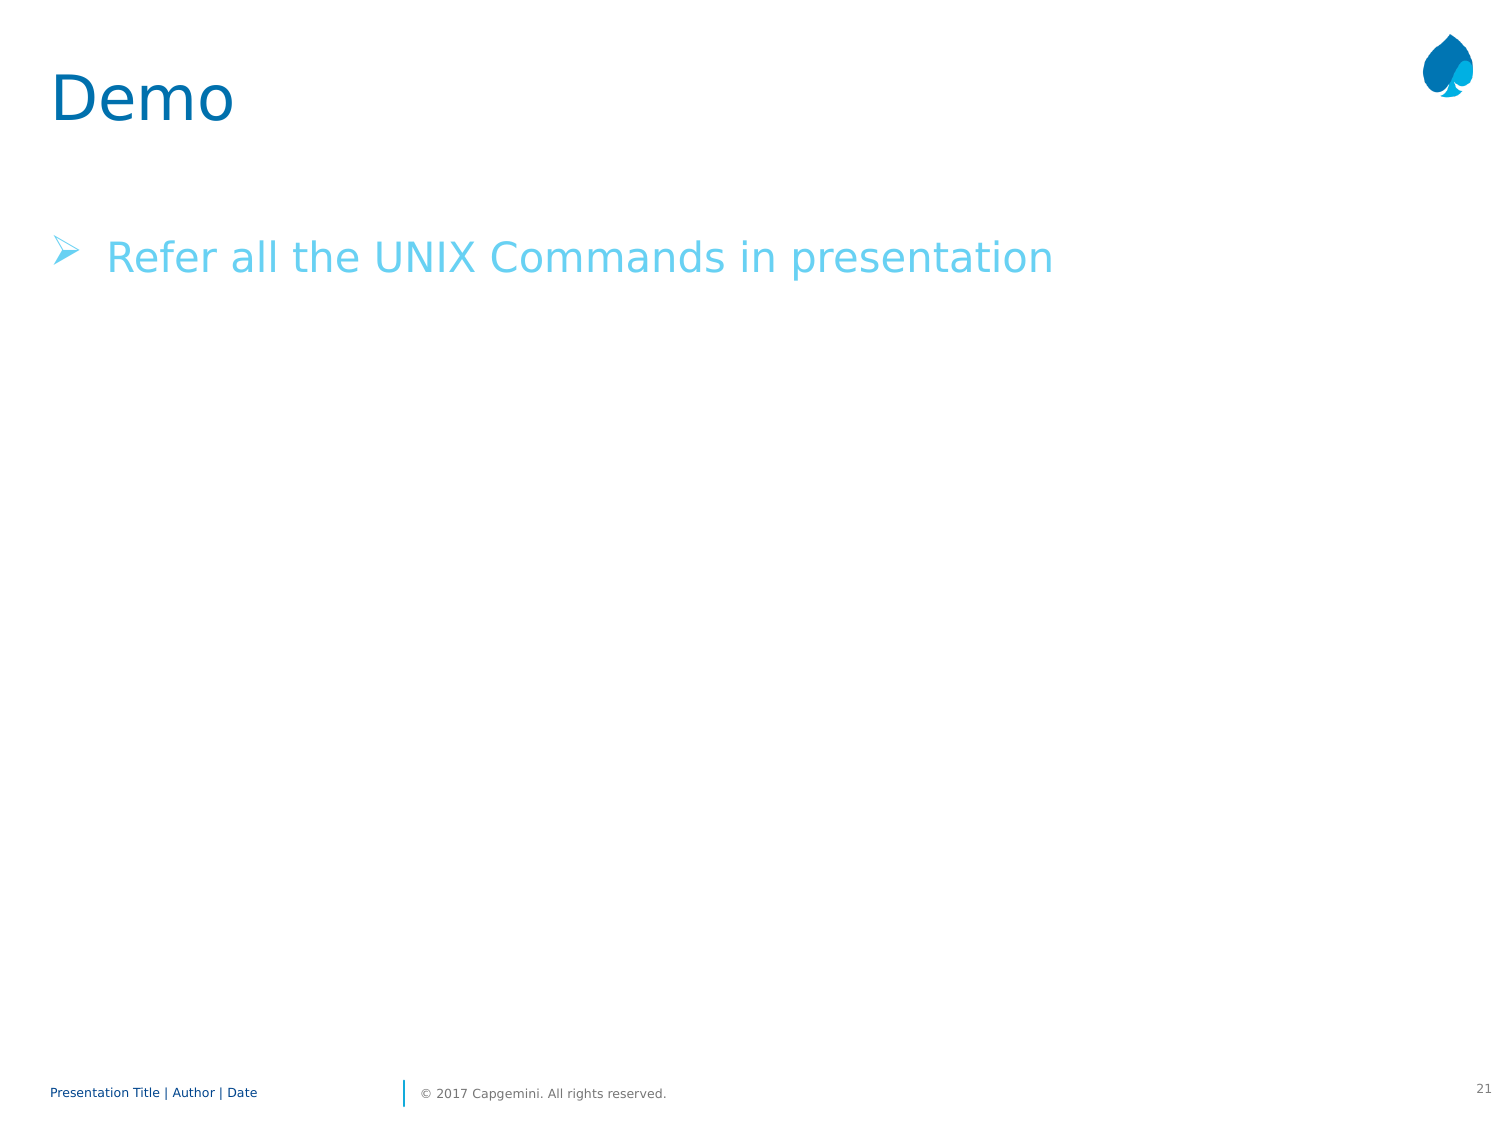

# Demo
Refer all the UNIX Commands in presentation